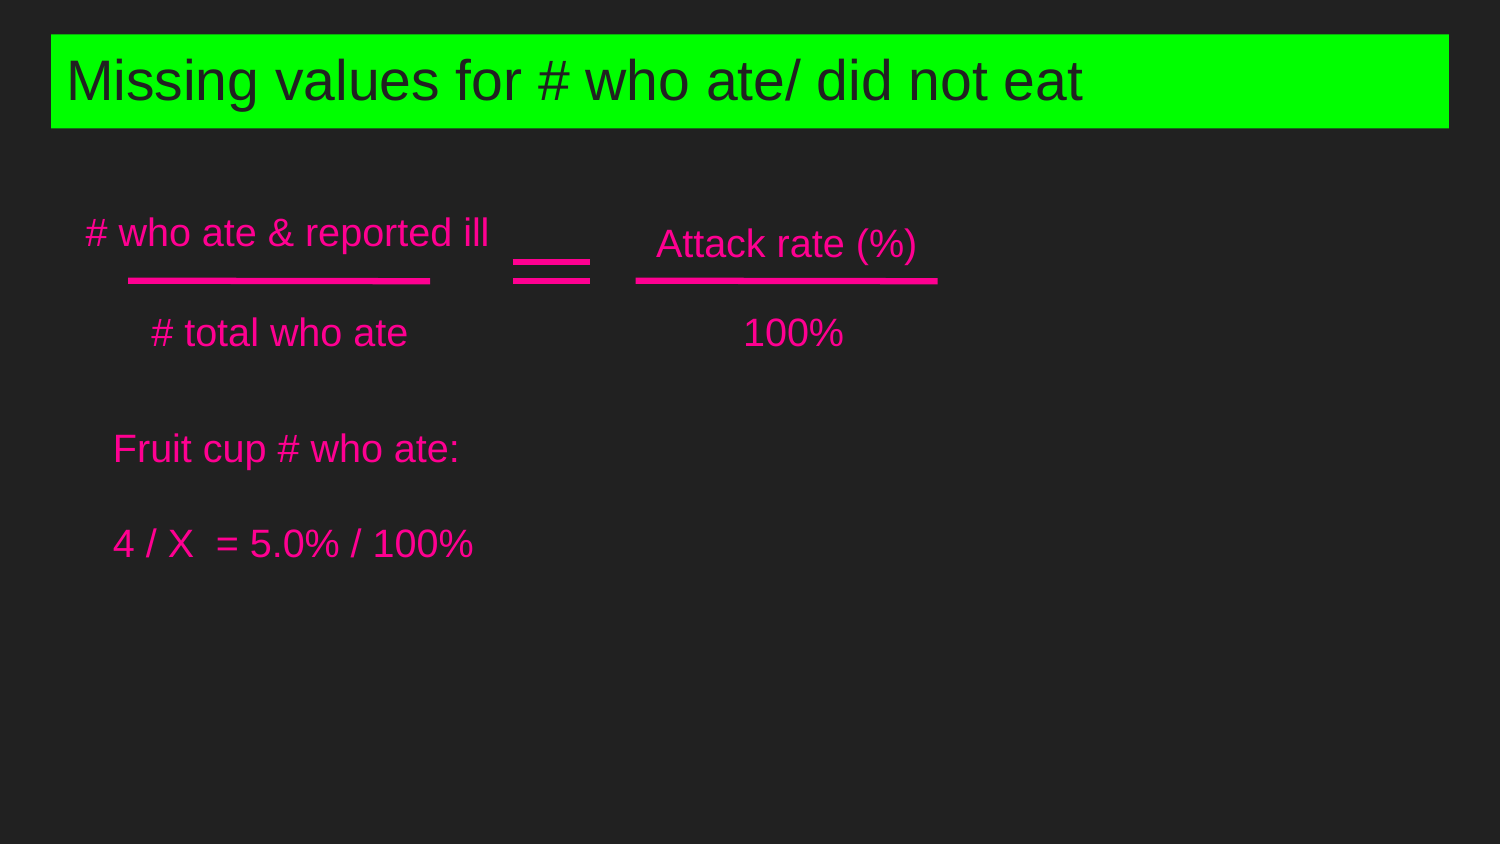

# Missing values for # who ate/ did not eat
# who ate & reported ill
Attack rate (%)
# total who ate
100%
Fruit cup # who ate:

4 / X  = 5.0% / 100%